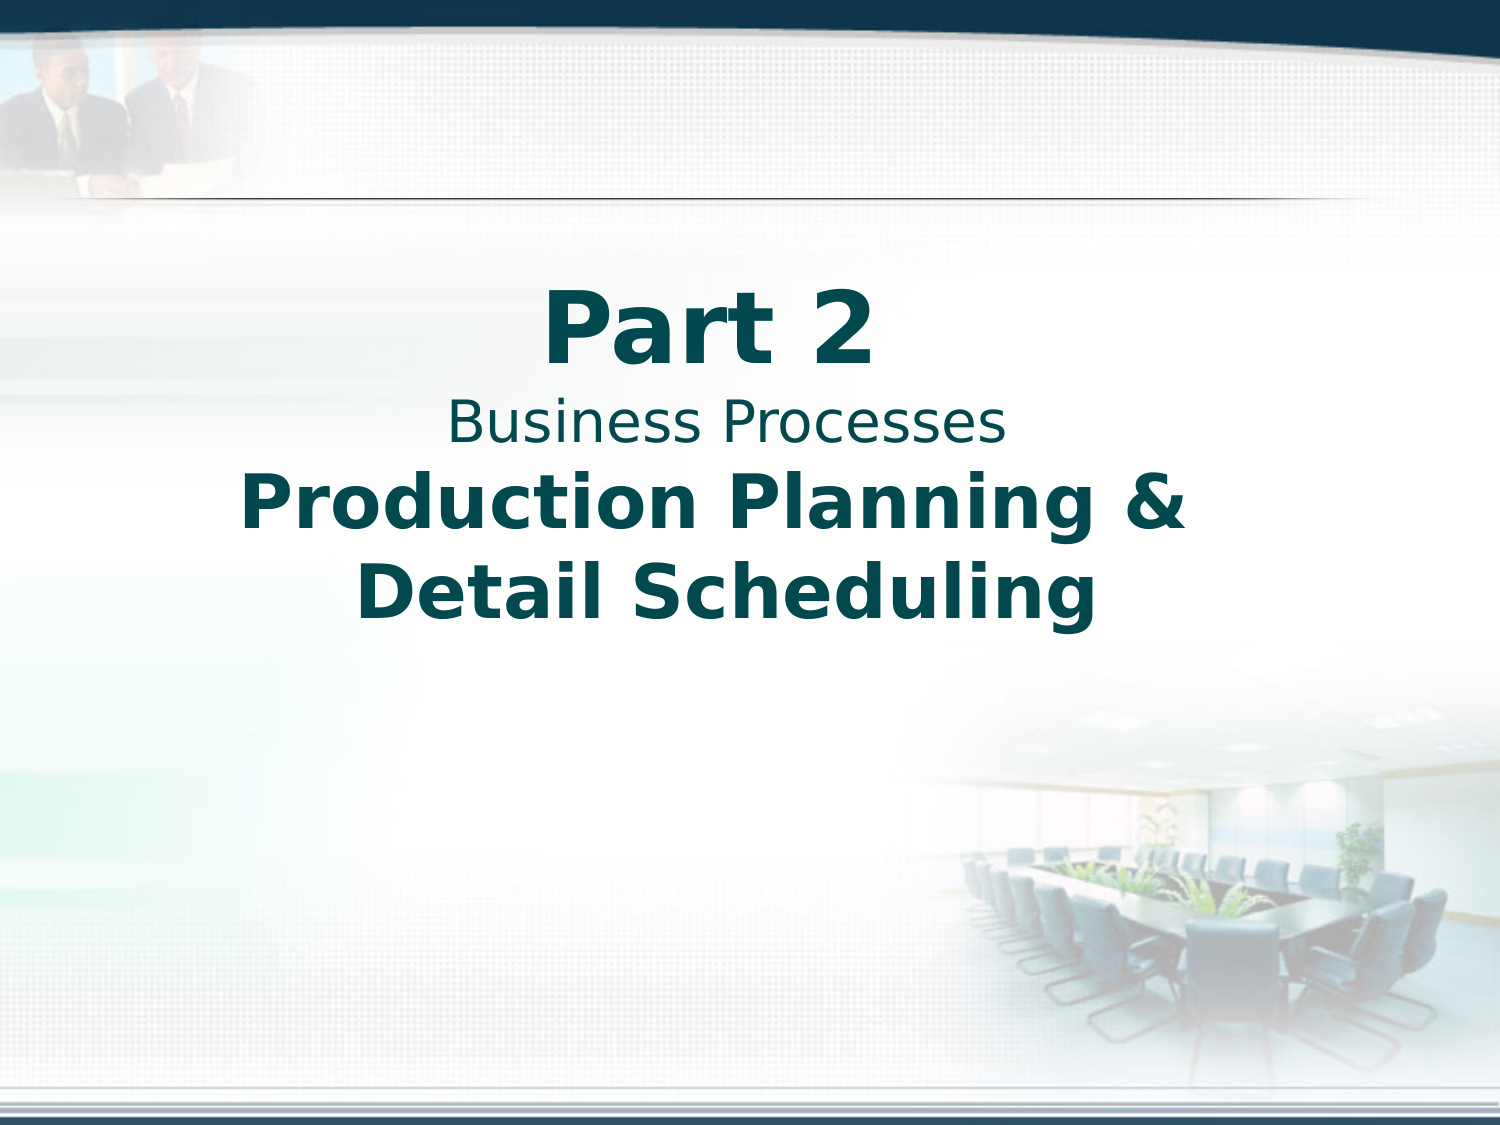

# Part 2 Business Processes Production Planning & Detail Scheduling